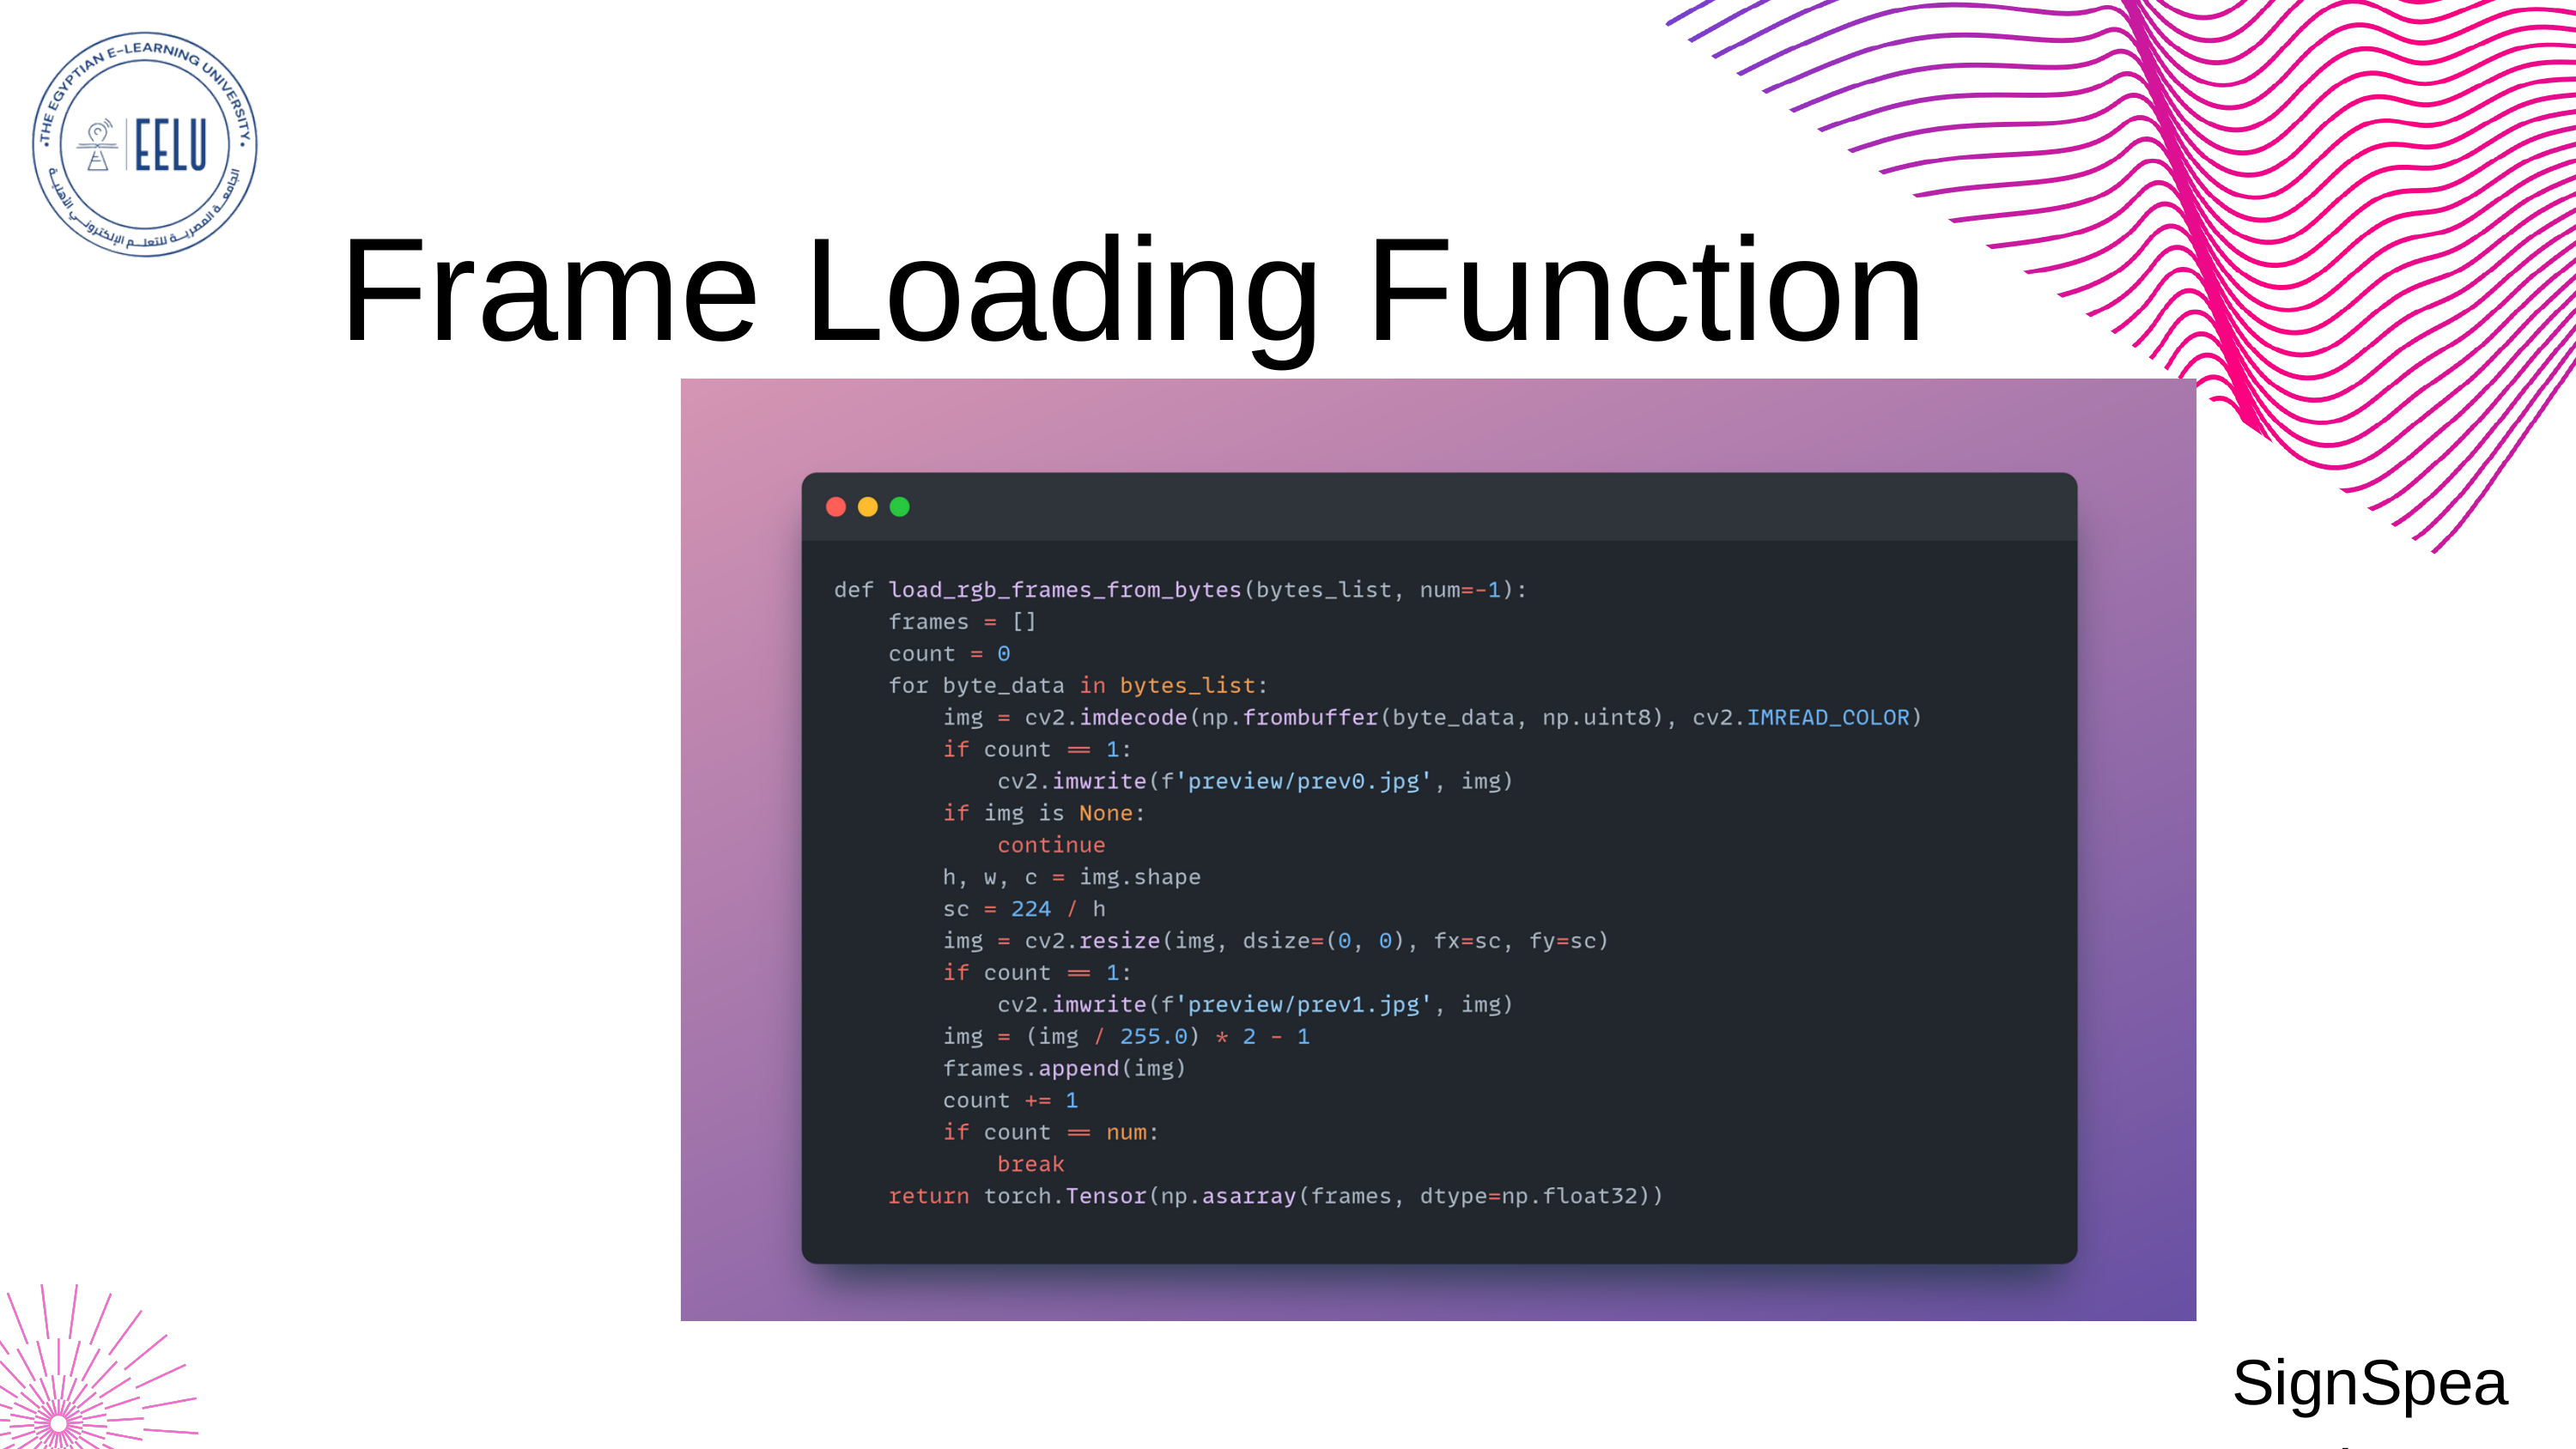

Frame Loading Function

Add Company Name
SignSpeaks